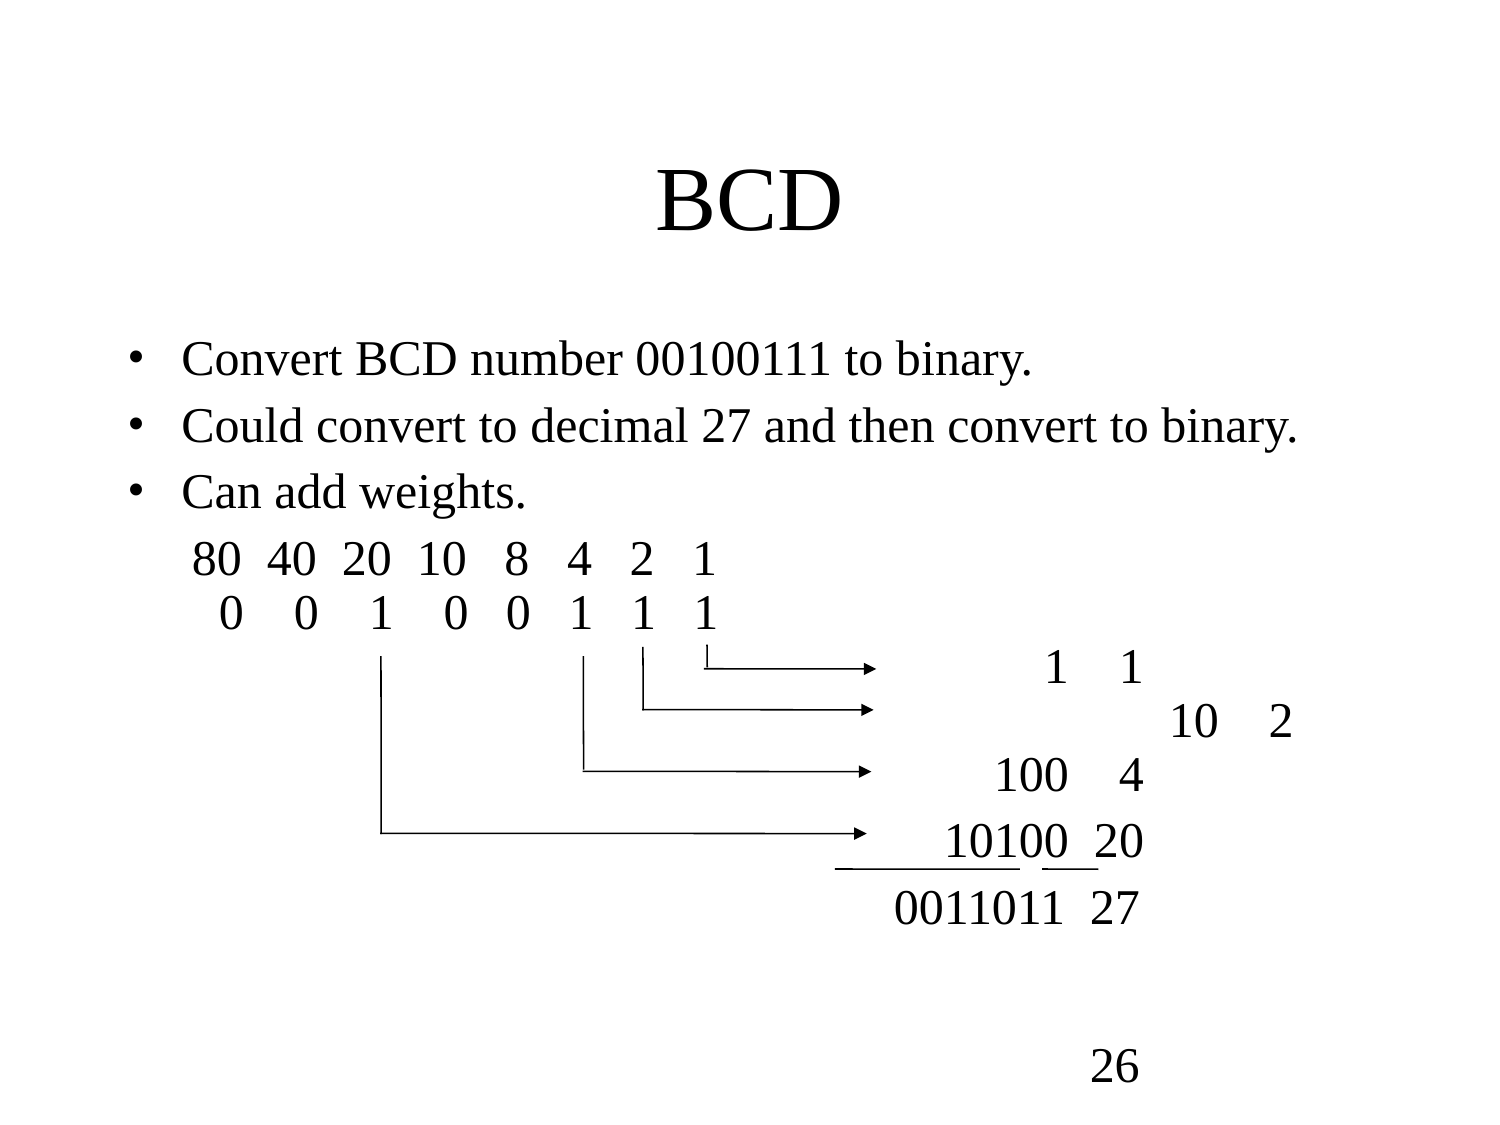

# BCD
Convert BCD number 00100111 to binary.
Could convert to decimal 27 and then convert to binary.
Can add weights.
     80  40  20  10   8   4   2   1
   0    0    1    0   0   1   1   1
				         	         1    1						                   10    2
					     100    4
						 10100  20
					         0011011  27

26